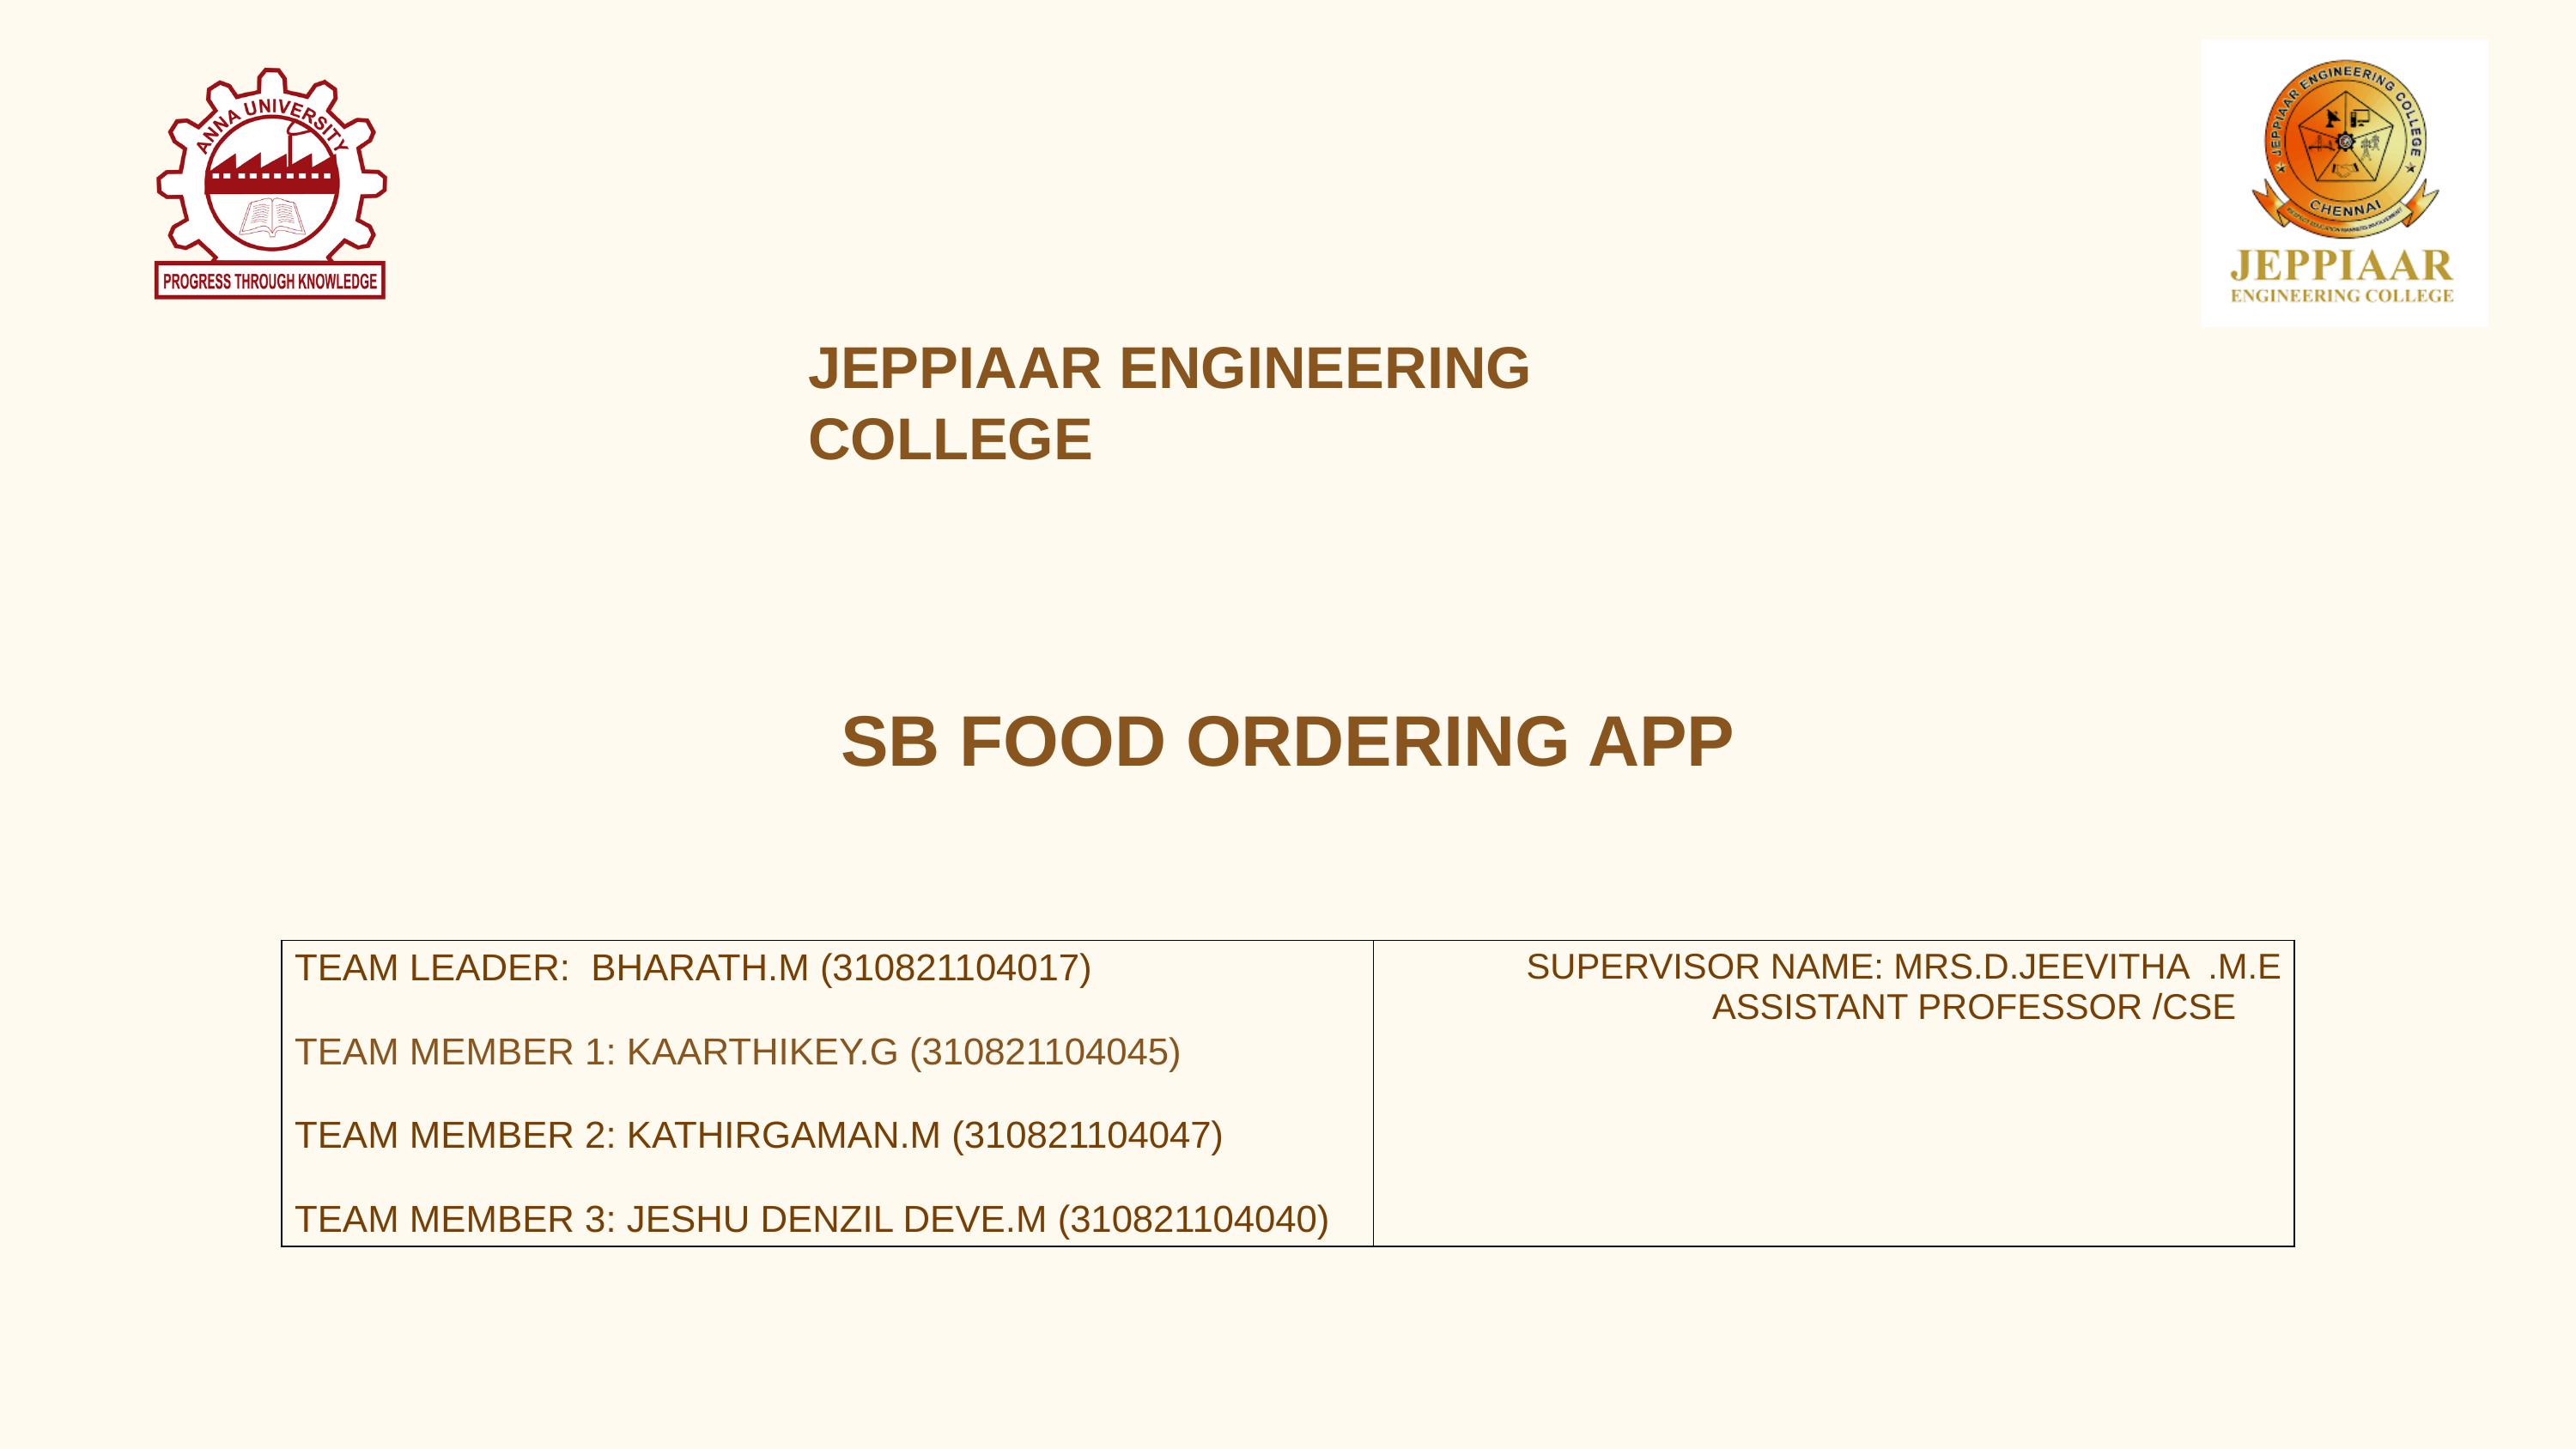

JEPPIAAR ENGINEERING COLLEGE

SB FOOD ORDERING APP

| TEAM LEADER: BHARATH.M (310821104017) TEAM MEMBER 1: KAARTHIKEY.G (310821104045) TEAM MEMBER 2: KATHIRGAMAN.M (310821104047) TEAM MEMBER 3: JESHU DENZIL DEVE.M (310821104040) | SUPERVISOR NAME: MRS.D.JEEVITHA .M.E ASSISTANT PROFESSOR /CSE |
| --- | --- |